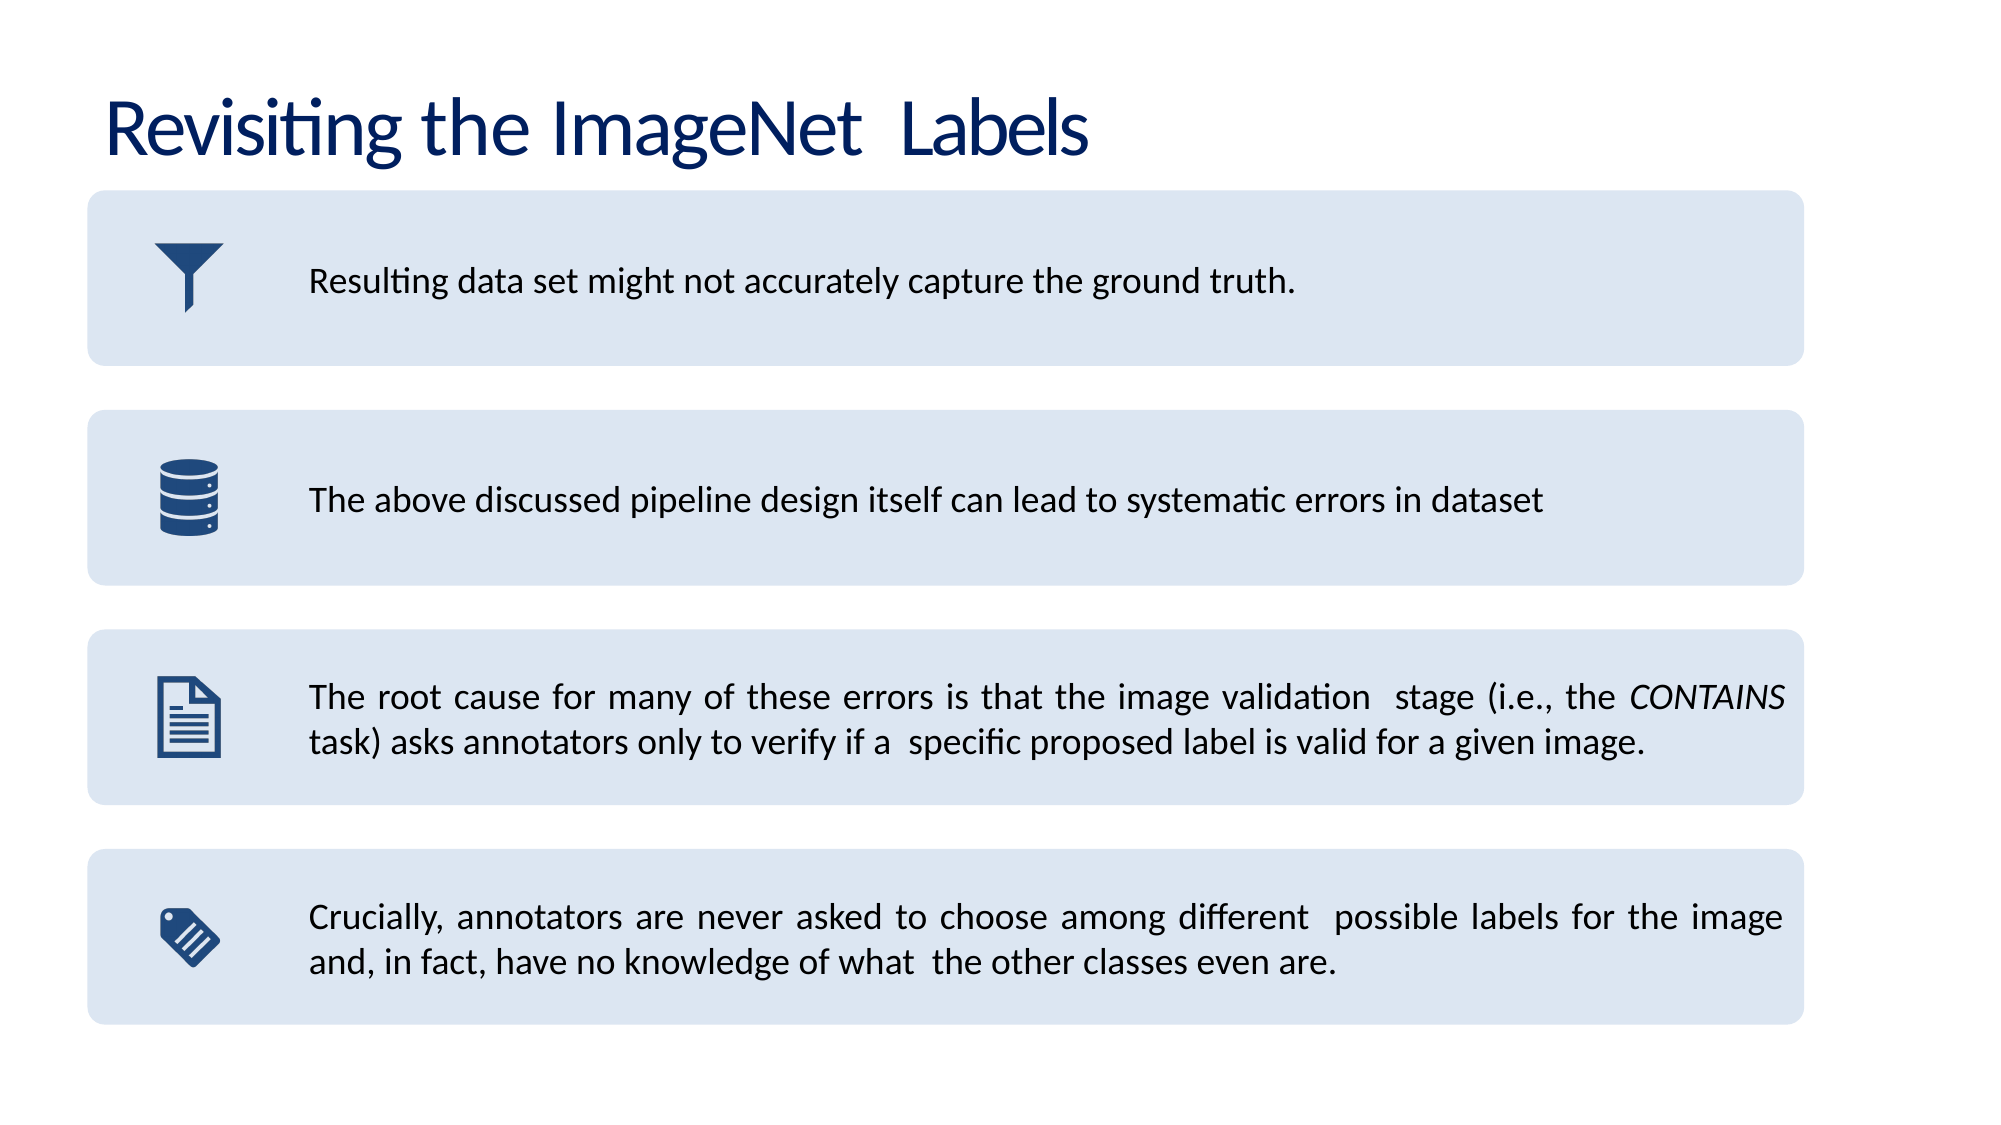

# Revisiting the ImageNet  Labels
Resulting data set might not accurately capture the ground truth.
The above discussed pipeline design itself can lead to systematic errors in dataset
The root cause for many of these errors is that the image validation  stage (i.e., the CONTAINS task) asks annotators only to verify if a  specific proposed label is valid for a given image.
Crucially, annotators are never asked to choose among different  possible labels for the image and, in fact, have no knowledge of what  the other classes even are.